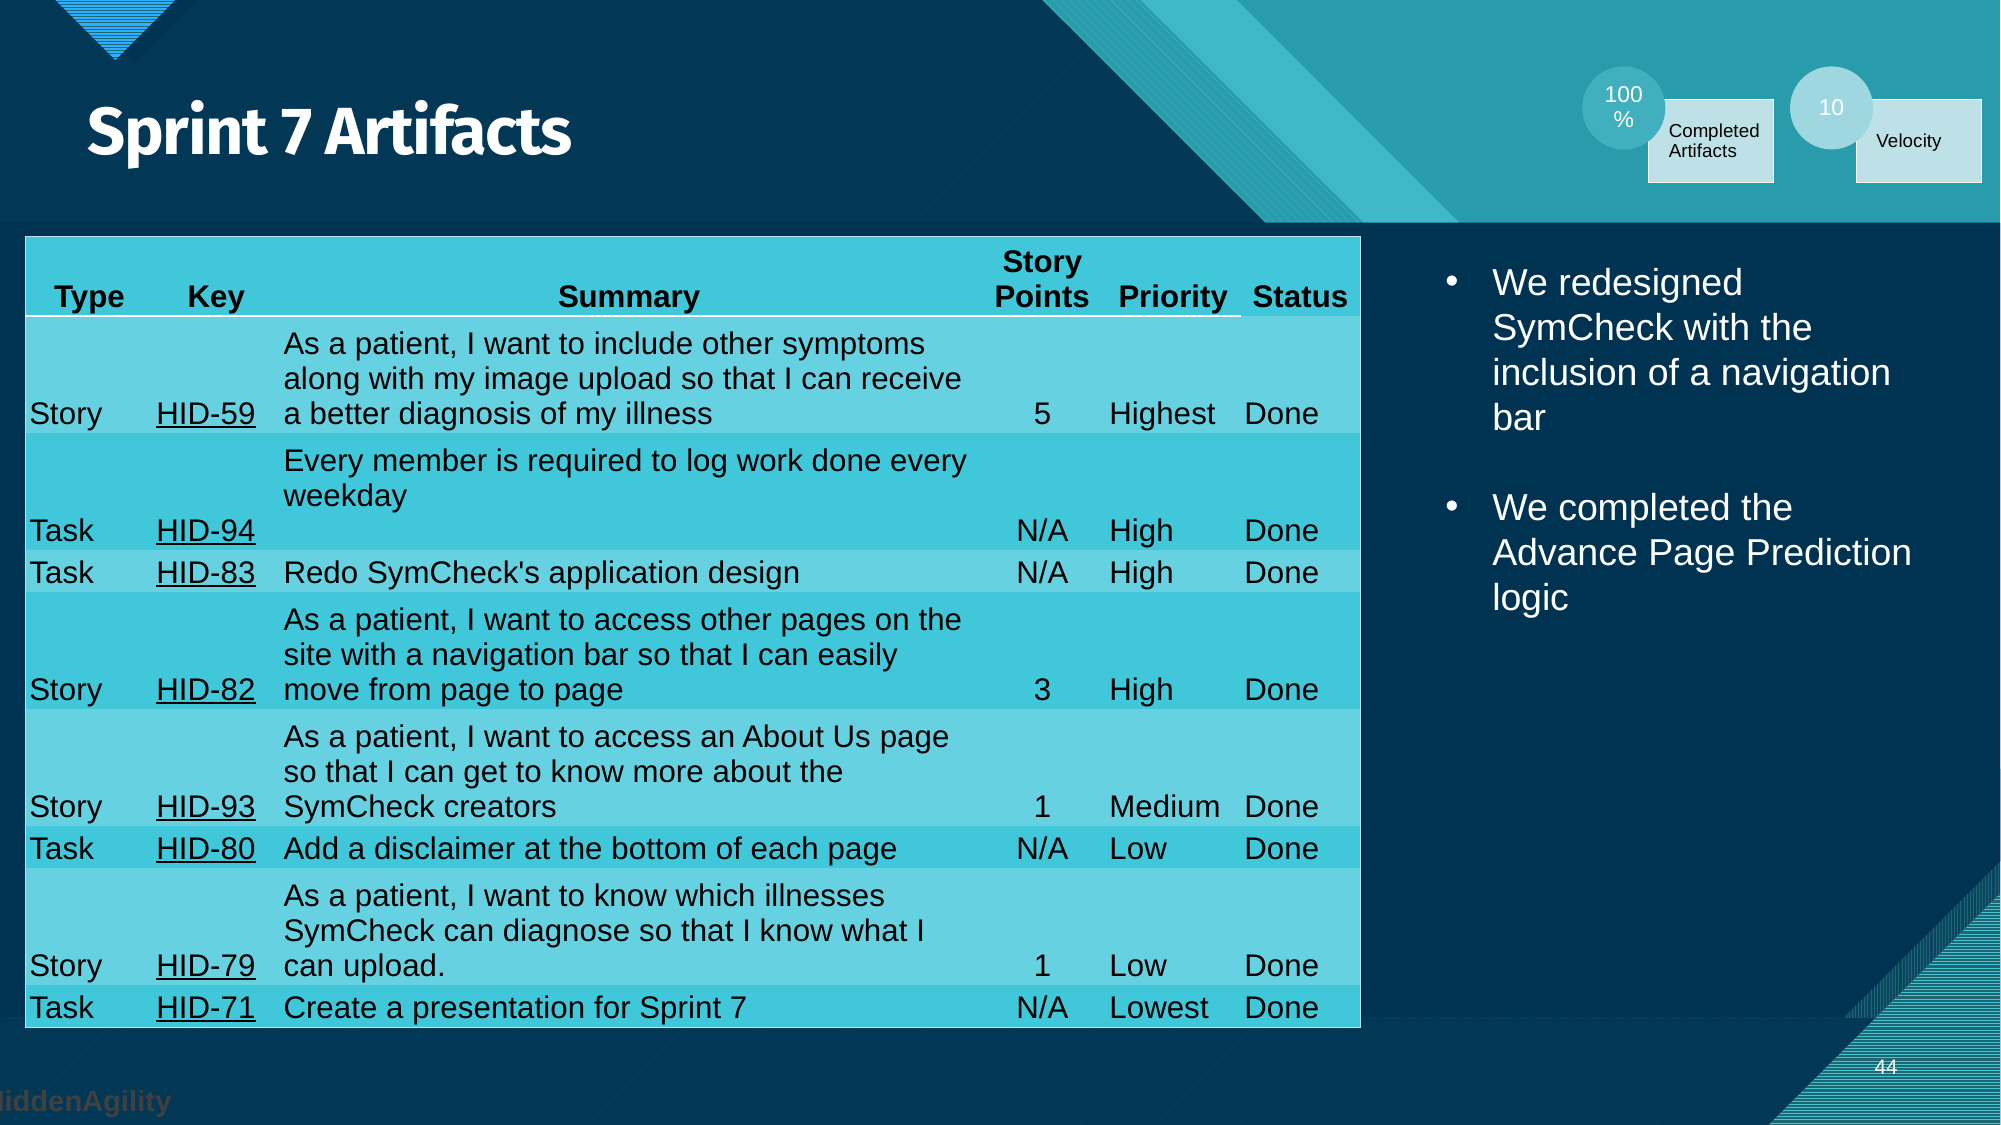

Completed Artifacts
100%
Velocity
10
# Sprint 7 Artifacts
| Type | Key | Summary | Story Points | Priority | Status |
| --- | --- | --- | --- | --- | --- |
| Story | HID-59 | As a patient, I want to include other symptoms along with my image upload so that I can receive a better diagnosis of my illness | 5 | Highest | Done |
| Task | HID-94 | Every member is required to log work done every weekday | N/A | High | Done |
| Task | HID-83 | Redo SymCheck's application design | N/A | High | Done |
| Story | HID-82 | As a patient, I want to access other pages on the site with a navigation bar so that I can easily move from page to page | 3 | High | Done |
| Story | HID-93 | As a patient, I want to access an About Us page so that I can get to know more about the SymCheck creators | 1 | Medium | Done |
| Task | HID-80 | Add a disclaimer at the bottom of each page | N/A | Low | Done |
| Story | HID-79 | As a patient, I want to know which illnesses SymCheck can diagnose so that I know what I can upload. | 1 | Low | Done |
| Task | HID-71 | Create a presentation for Sprint 7 | N/A | Lowest | Done |
We redesigned SymCheck with the inclusion of a navigation bar

We completed the Advance Page Prediction logic

44
HiddenAgility